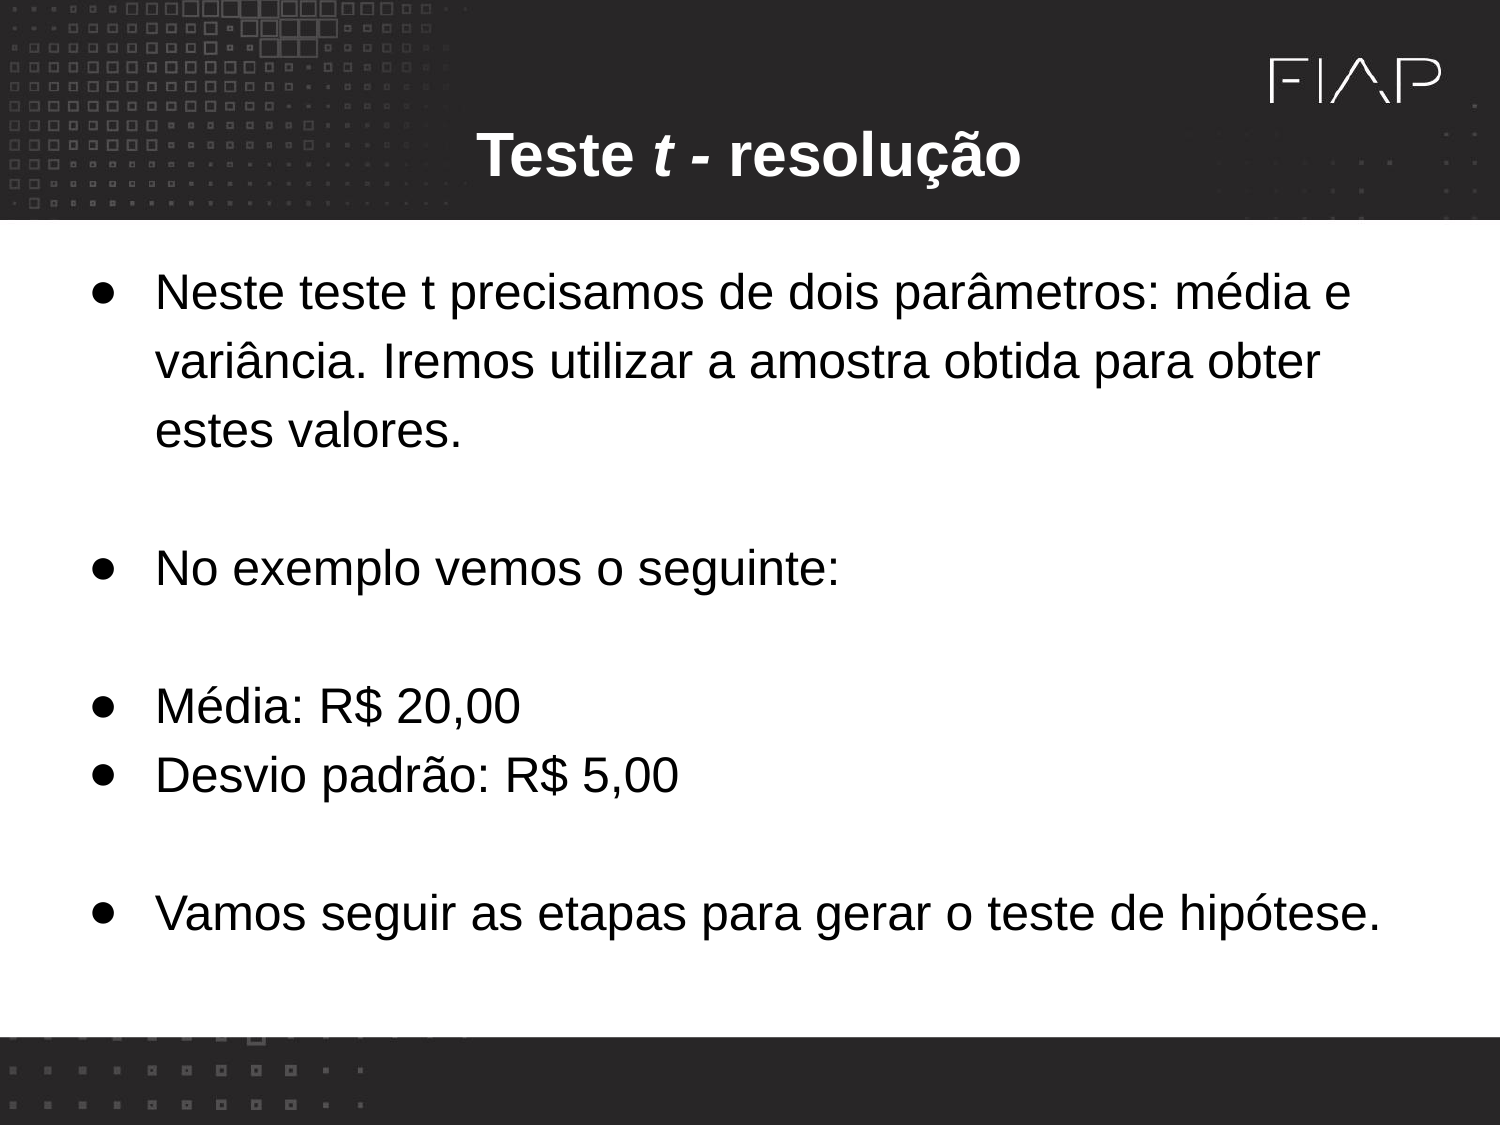

Teste t - resolução
Neste teste t precisamos de dois parâmetros: média e variância. Iremos utilizar a amostra obtida para obter estes valores.

No exemplo vemos o seguinte:

Média: R$ 20,00
Desvio padrão: R$ 5,00

Vamos seguir as etapas para gerar o teste de hipótese.